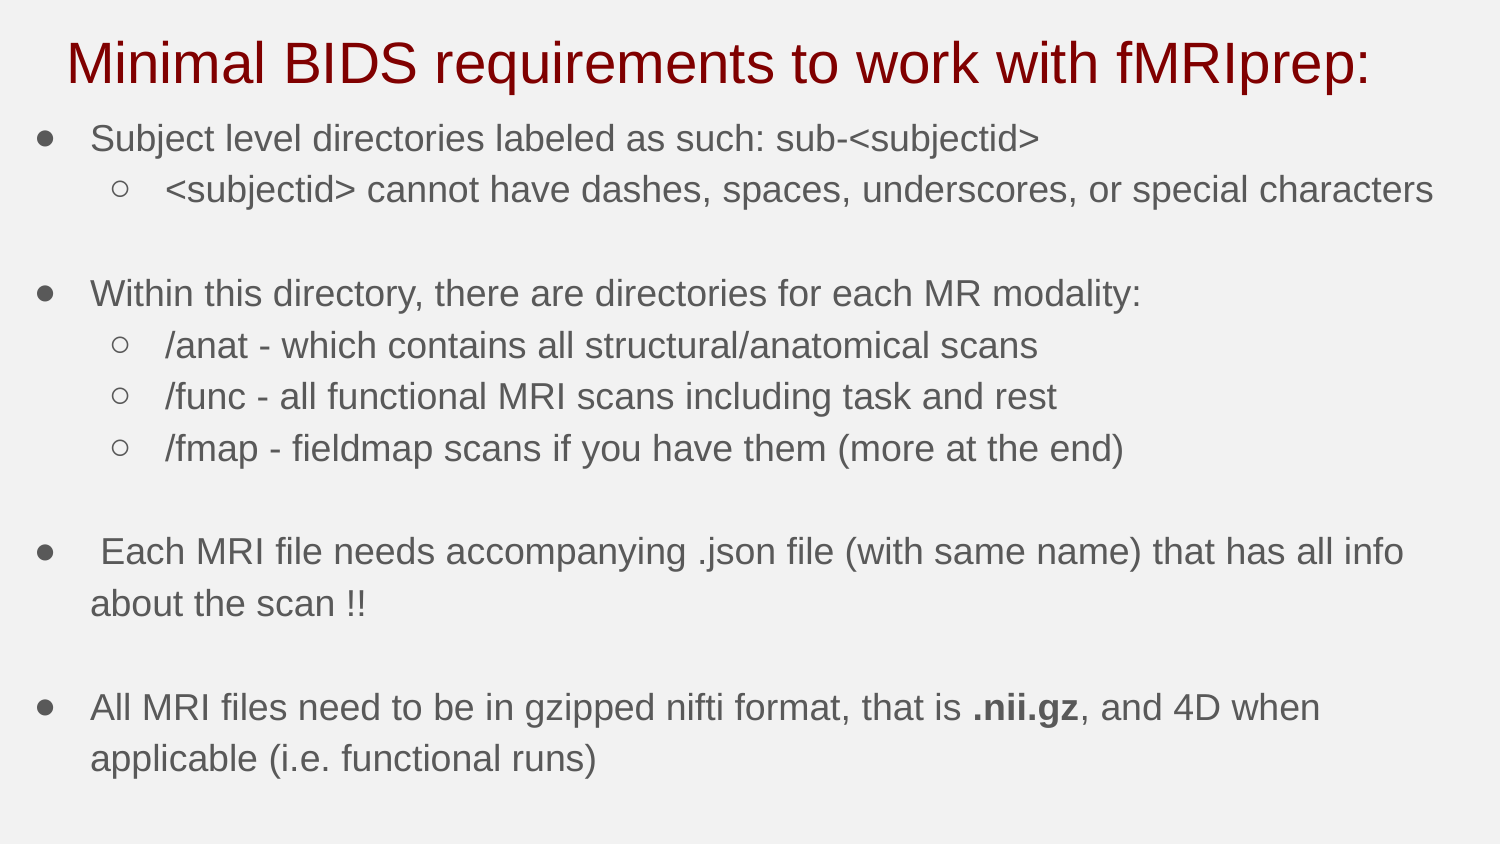

# Minimal BIDS requirements to work with fMRIprep:

Subject level directories labeled as such: sub-<subjectid>
<subjectid> cannot have dashes, spaces, underscores, or special characters

Within this directory, there are directories for each MR modality:
/anat - which contains all structural/anatomical scans
/func - all functional MRI scans including task and rest
/fmap - fieldmap scans if you have them (more at the end)

 Each MRI file needs accompanying .json file (with same name) that has all info about the scan !!

All MRI files need to be in gzipped nifti format, that is .nii.gz, and 4D when applicable (i.e. functional runs)